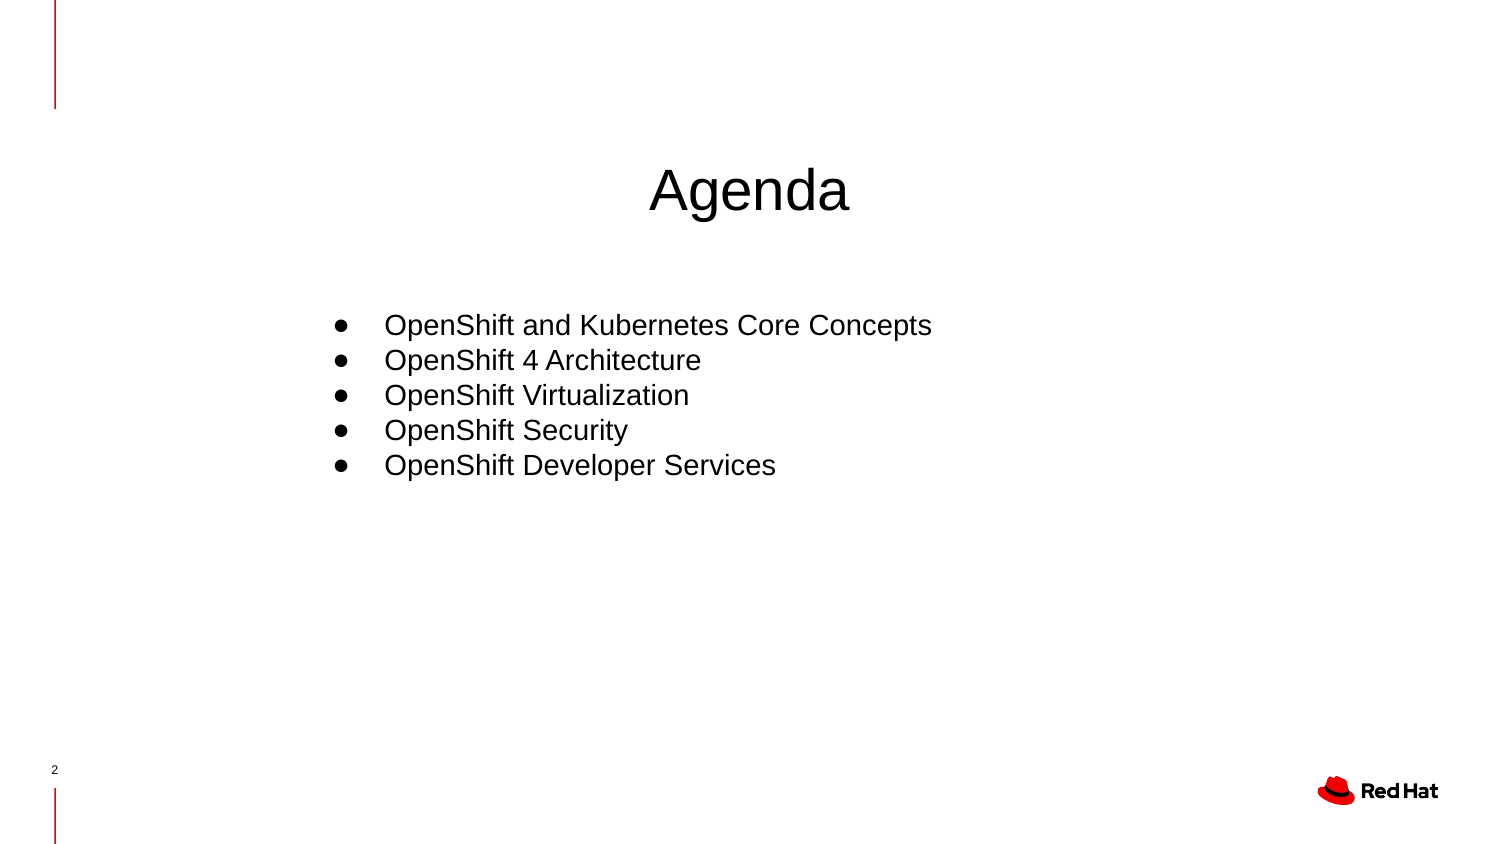

Agenda
OpenShift and Kubernetes Core Concepts
OpenShift 4 Architecture
OpenShift Virtualization
OpenShift Security
OpenShift Developer Services
2